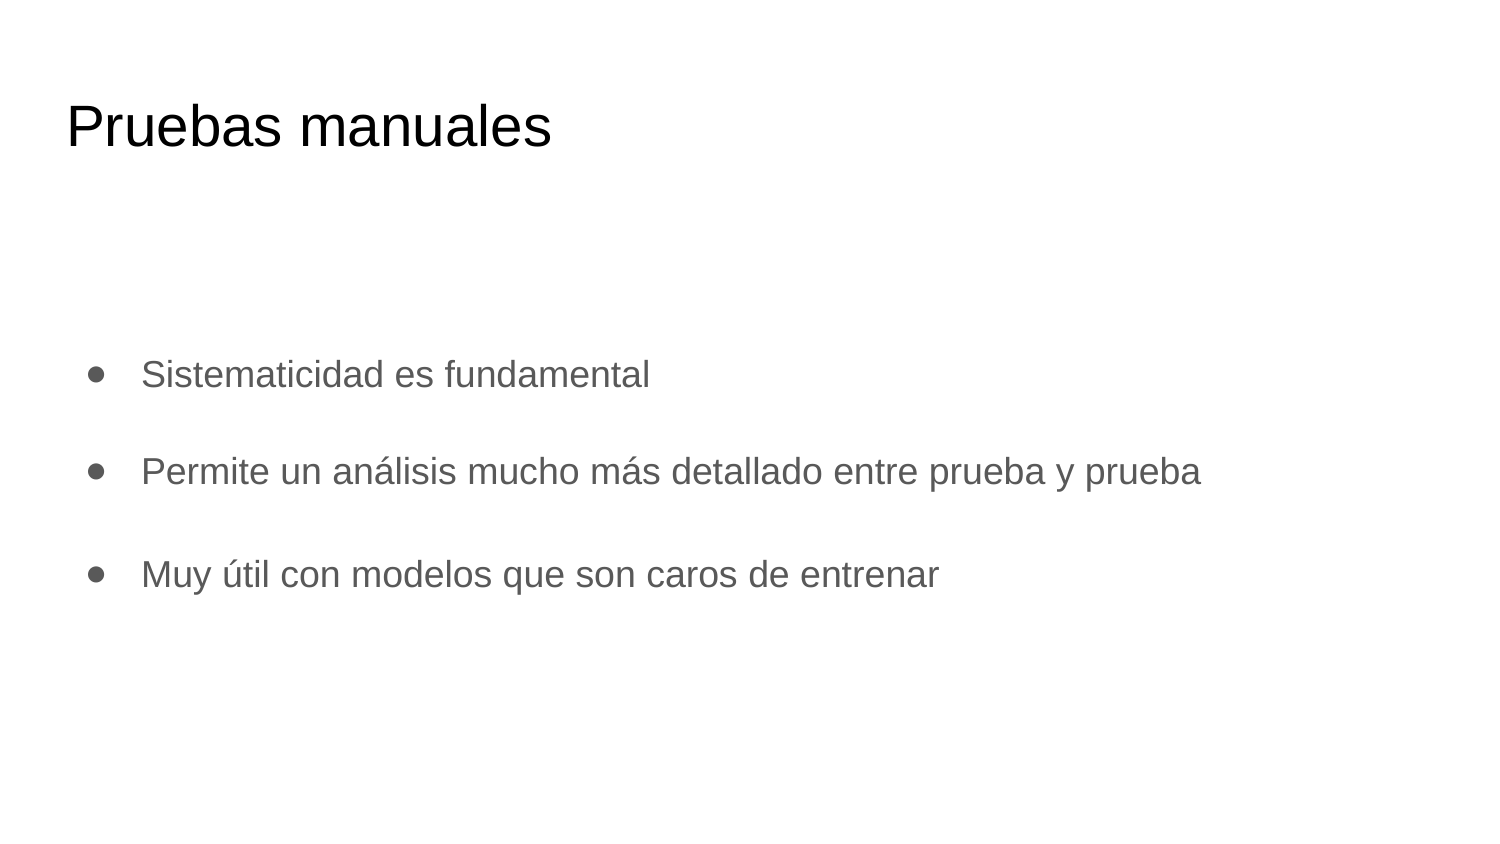

# Pruebas manuales
Sistematicidad es fundamental
Permite un análisis mucho más detallado entre prueba y prueba
Muy útil con modelos que son caros de entrenar